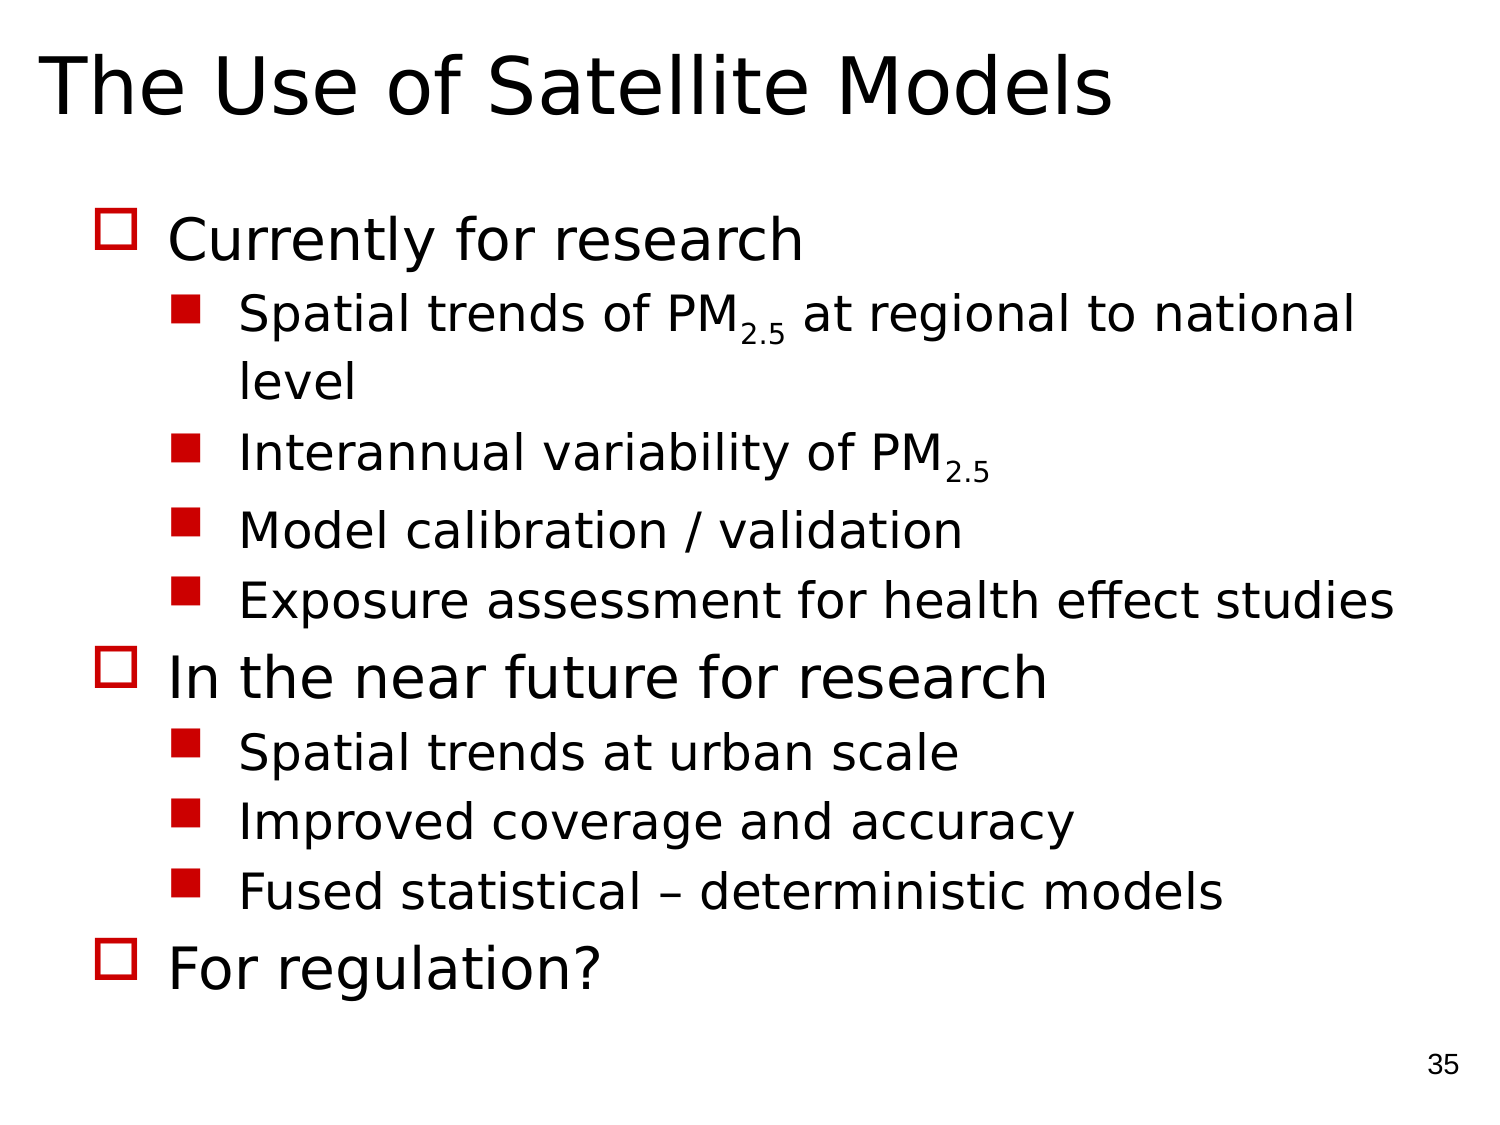

# The Use of Satellite Models
Currently for research
Spatial trends of PM2.5 at regional to national level
Interannual variability of PM2.5
Model calibration / validation
Exposure assessment for health effect studies
In the near future for research
Spatial trends at urban scale
Improved coverage and accuracy
Fused statistical – deterministic models
For regulation?
35